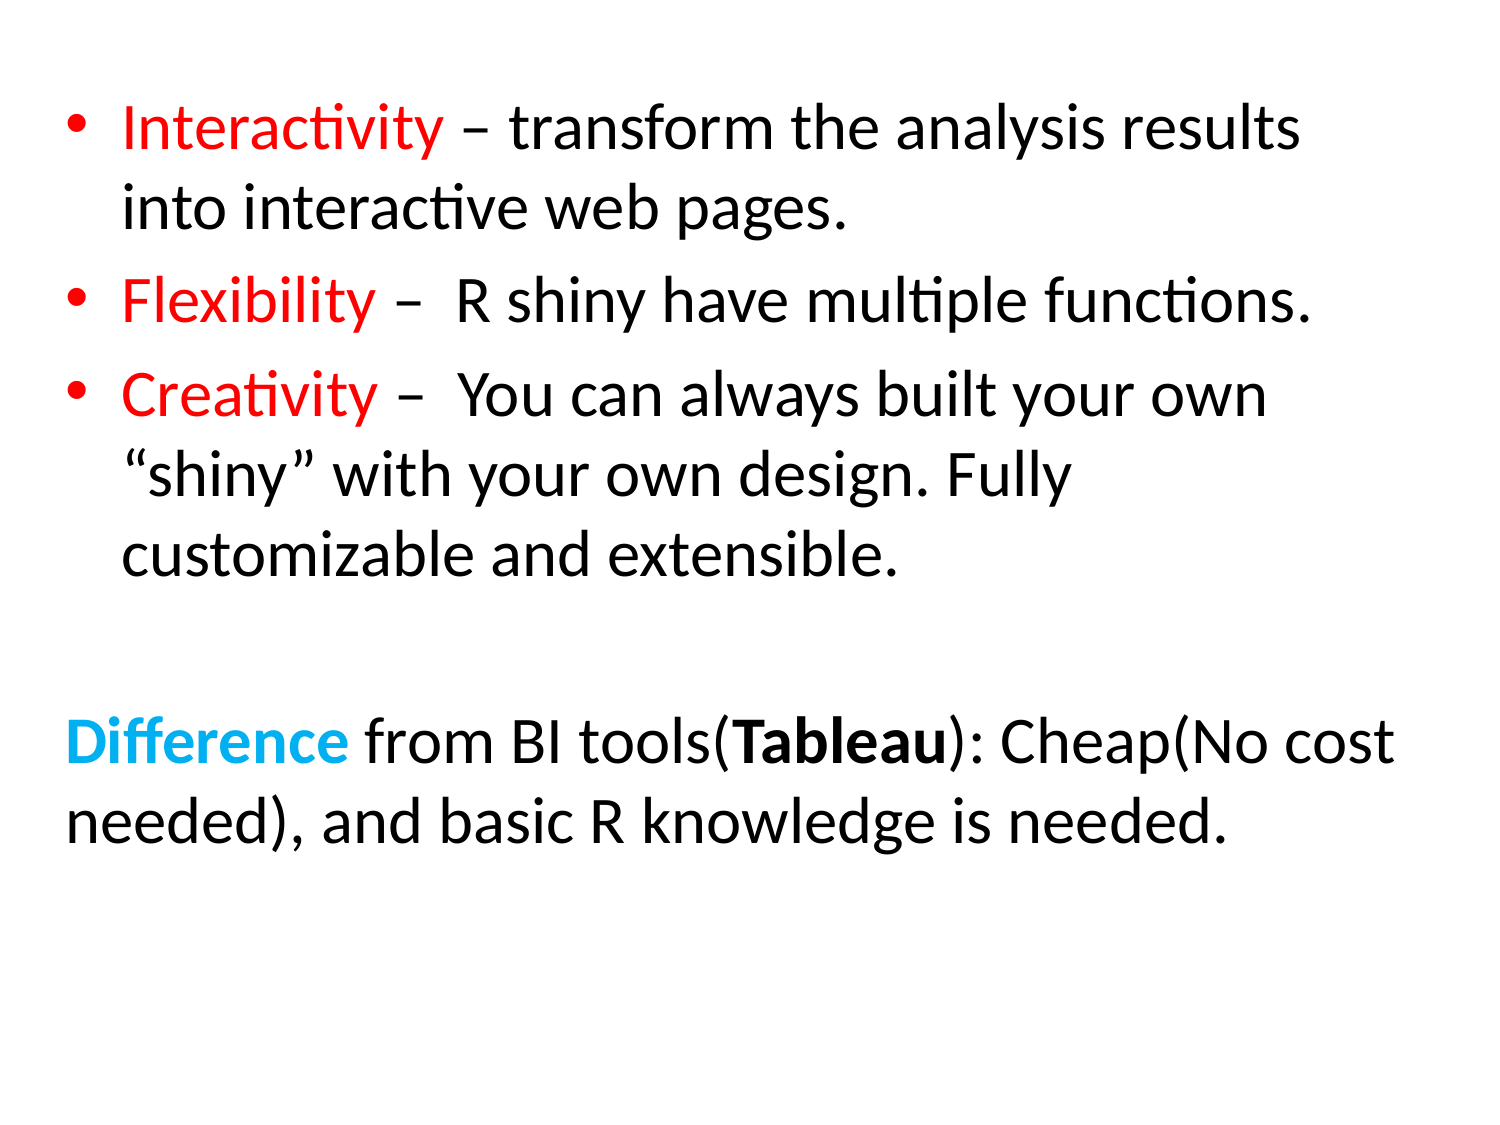

Interactivity – transform the analysis results into interactive web pages.
Flexibility –  R shiny have multiple functions.
Creativity –  You can always built your own “shiny” with your own design. Fully customizable and extensible.

Difference from BI tools(Tableau): Cheap(No cost needed), and basic R knowledge is needed.